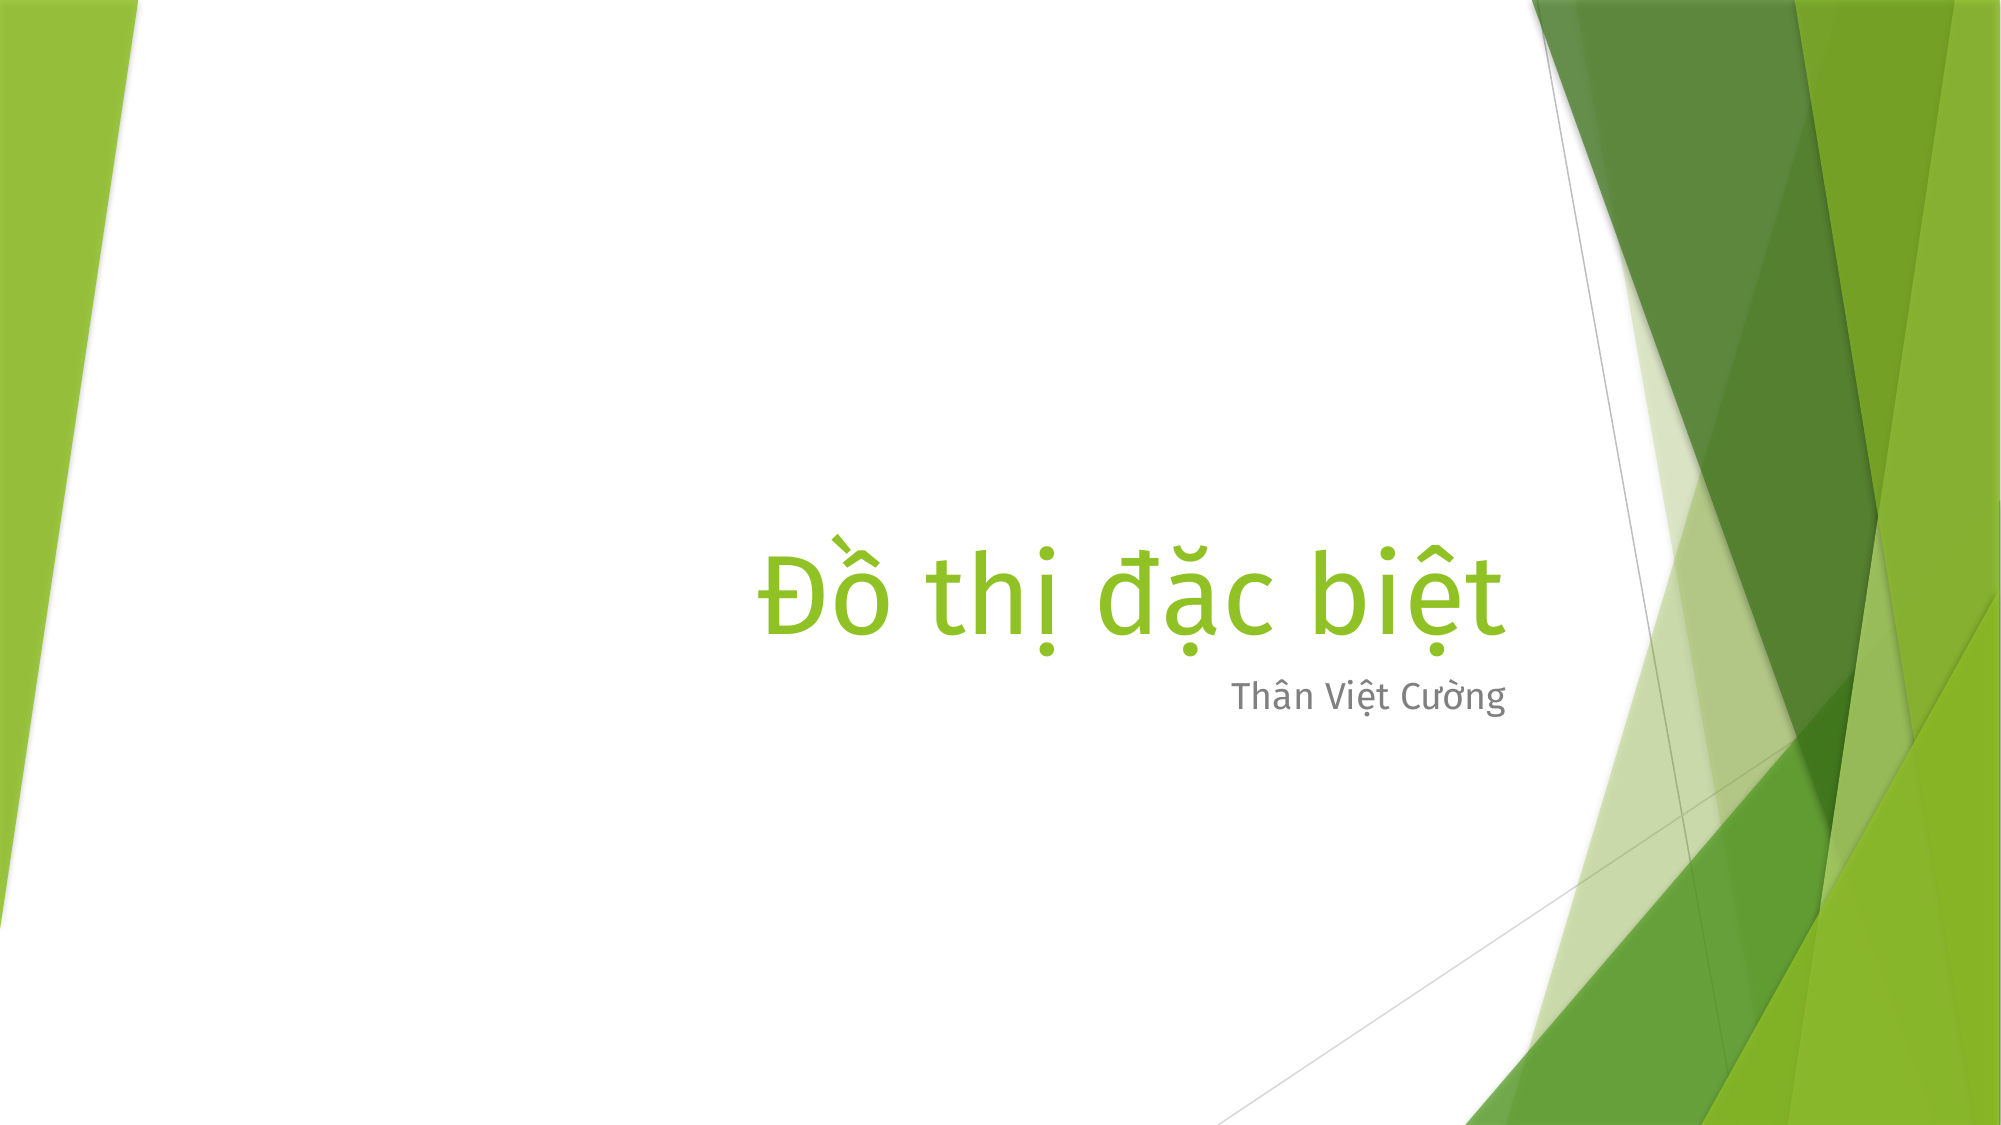

# Đồ thị đặc biệt
Thân Việt Cường